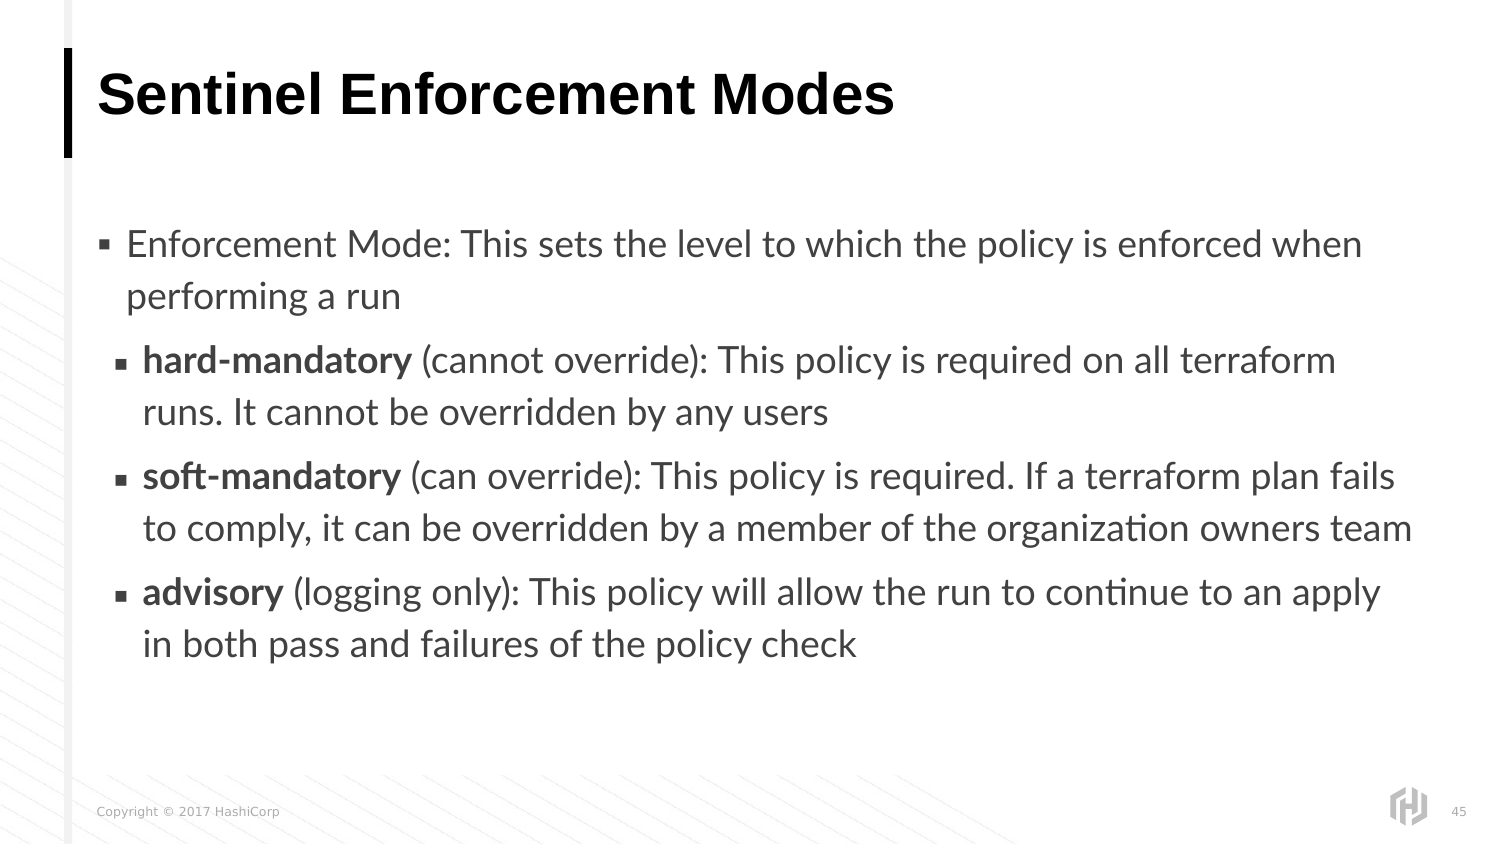

# Sentinel Enforcement Modes
Enforcement Mode: This sets the level to which the policy is enforced when performing a run
hard-mandatory (cannot override): This policy is required on all terraform runs. It cannot be overridden by any users
soft-mandatory (can override): This policy is required. If a terraform plan fails to comply, it can be overridden by a member of the organization owners team
advisory (logging only): This policy will allow the run to continue to an apply in both pass and failures of the policy check
45